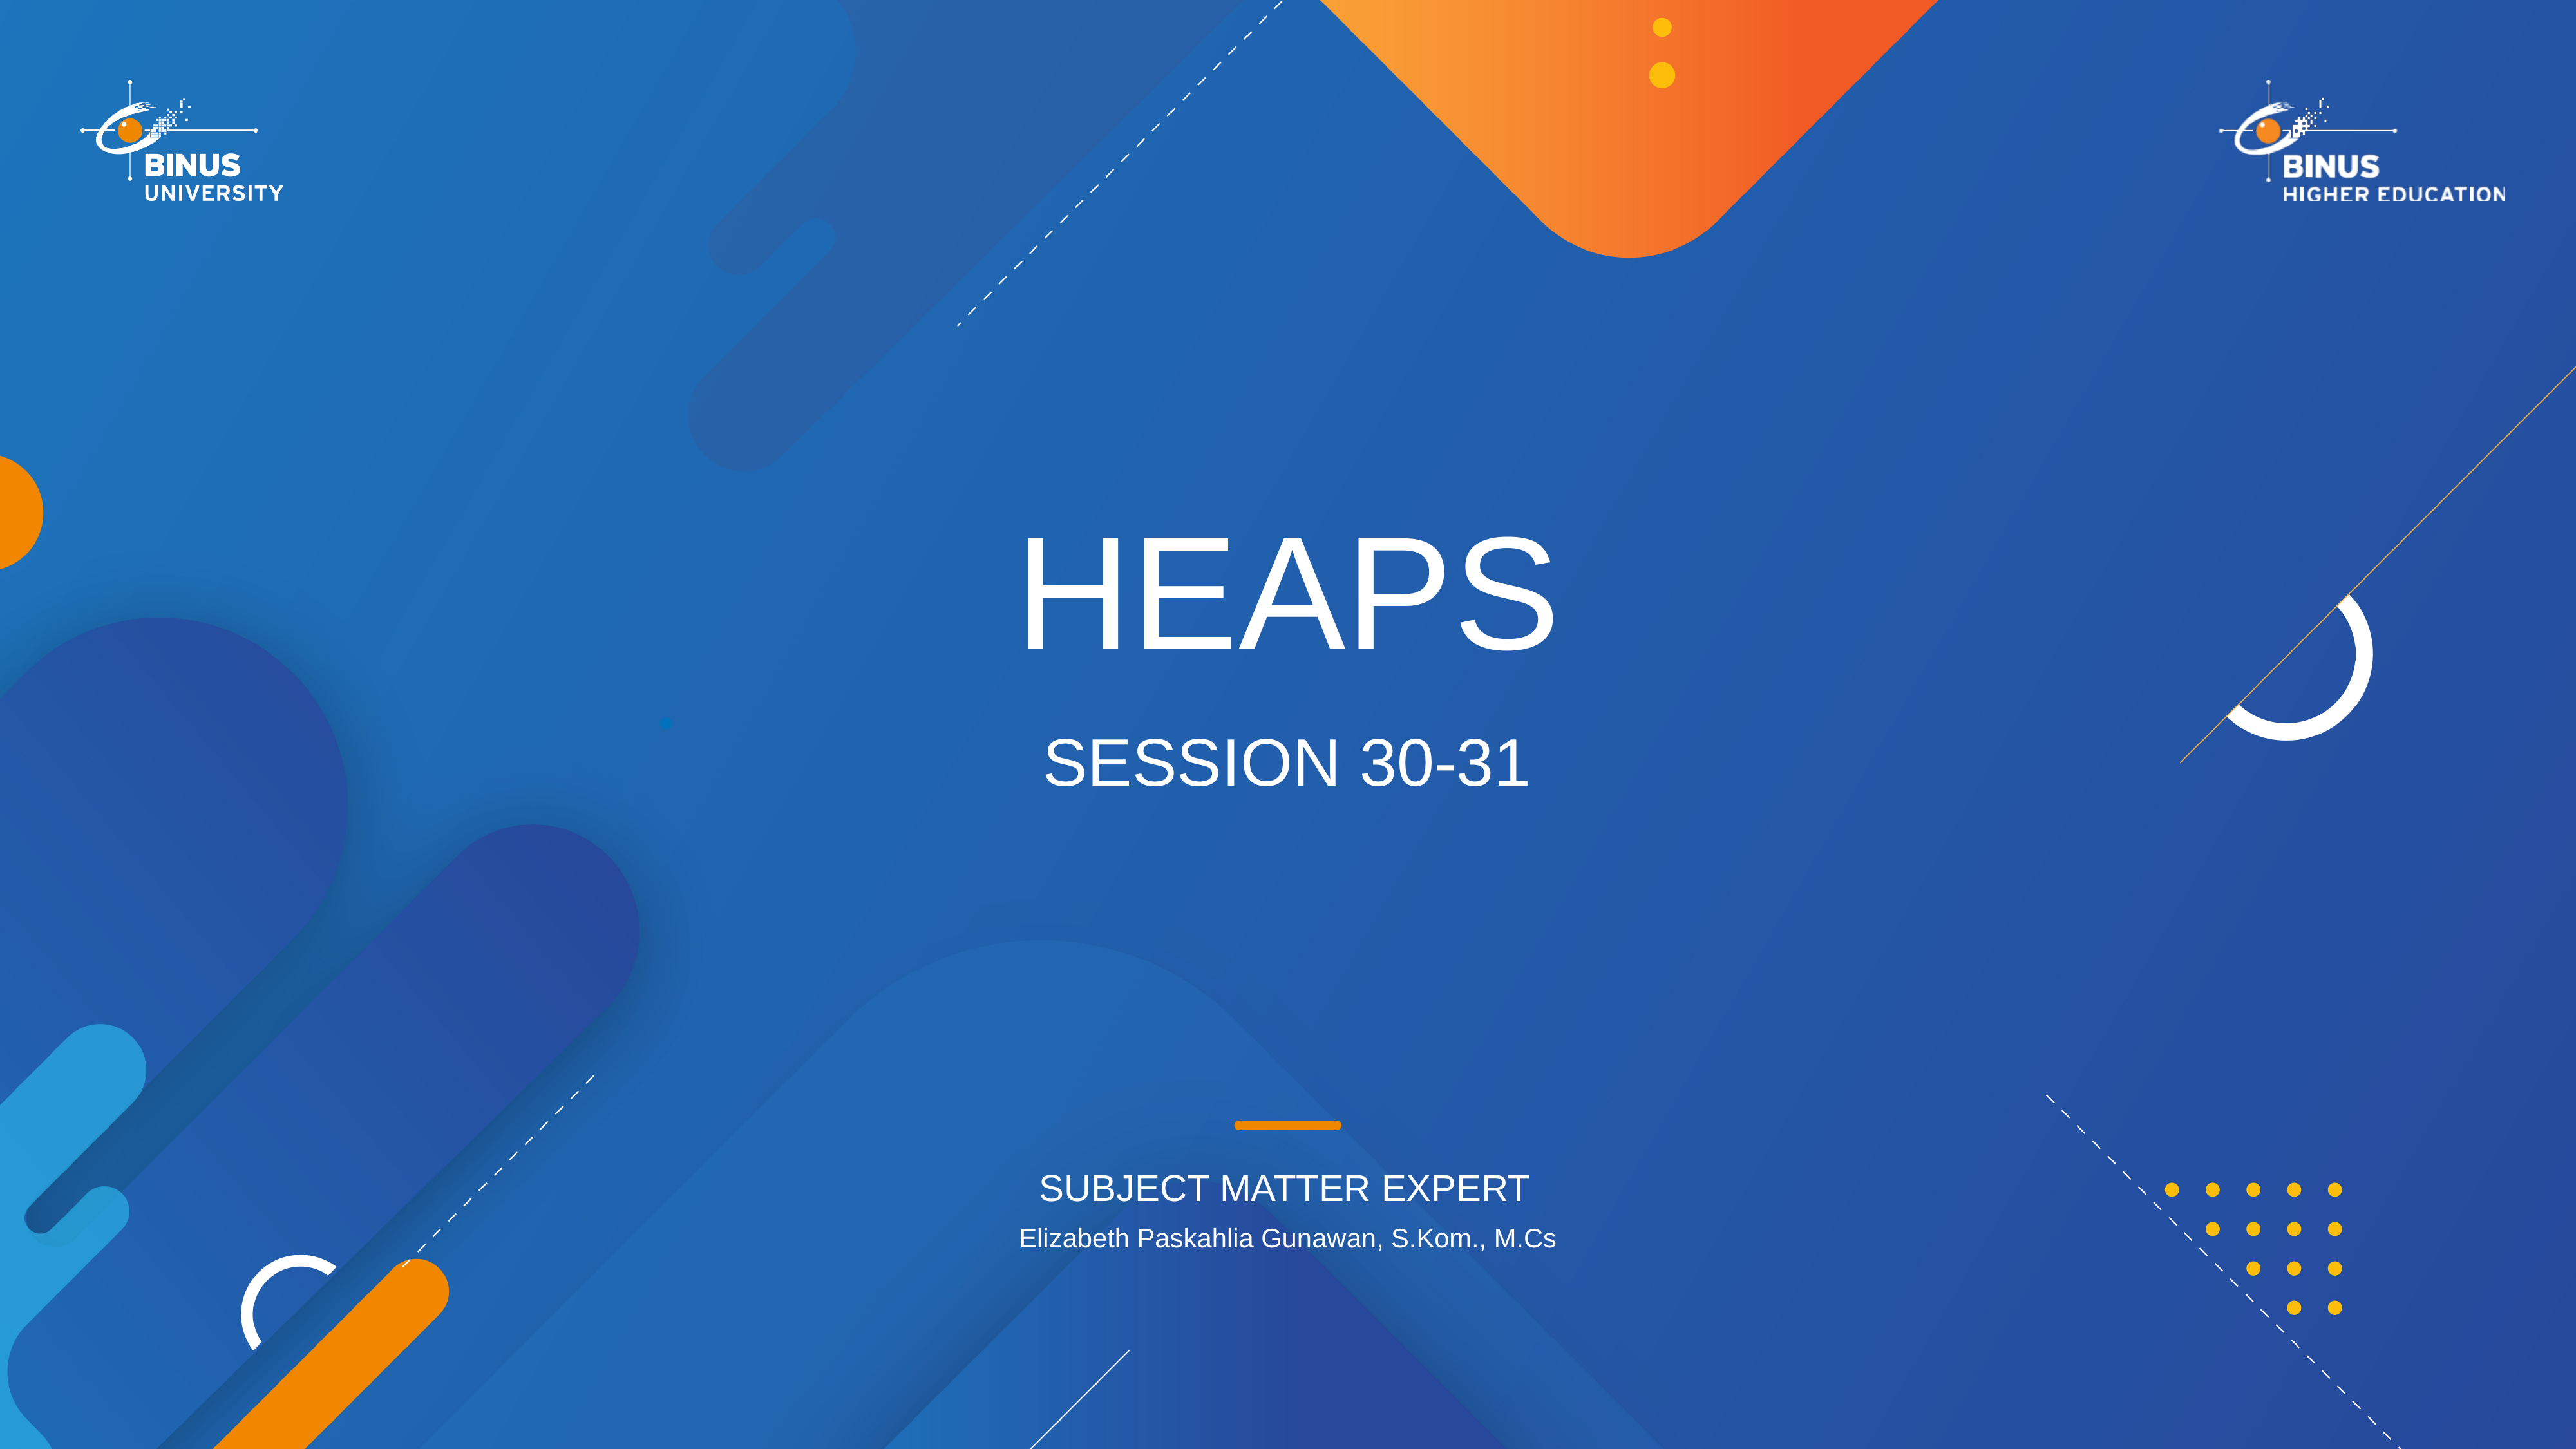

# HEAPS
Session 30-31
Elizabeth Paskahlia Gunawan, S.Kom., M.Cs